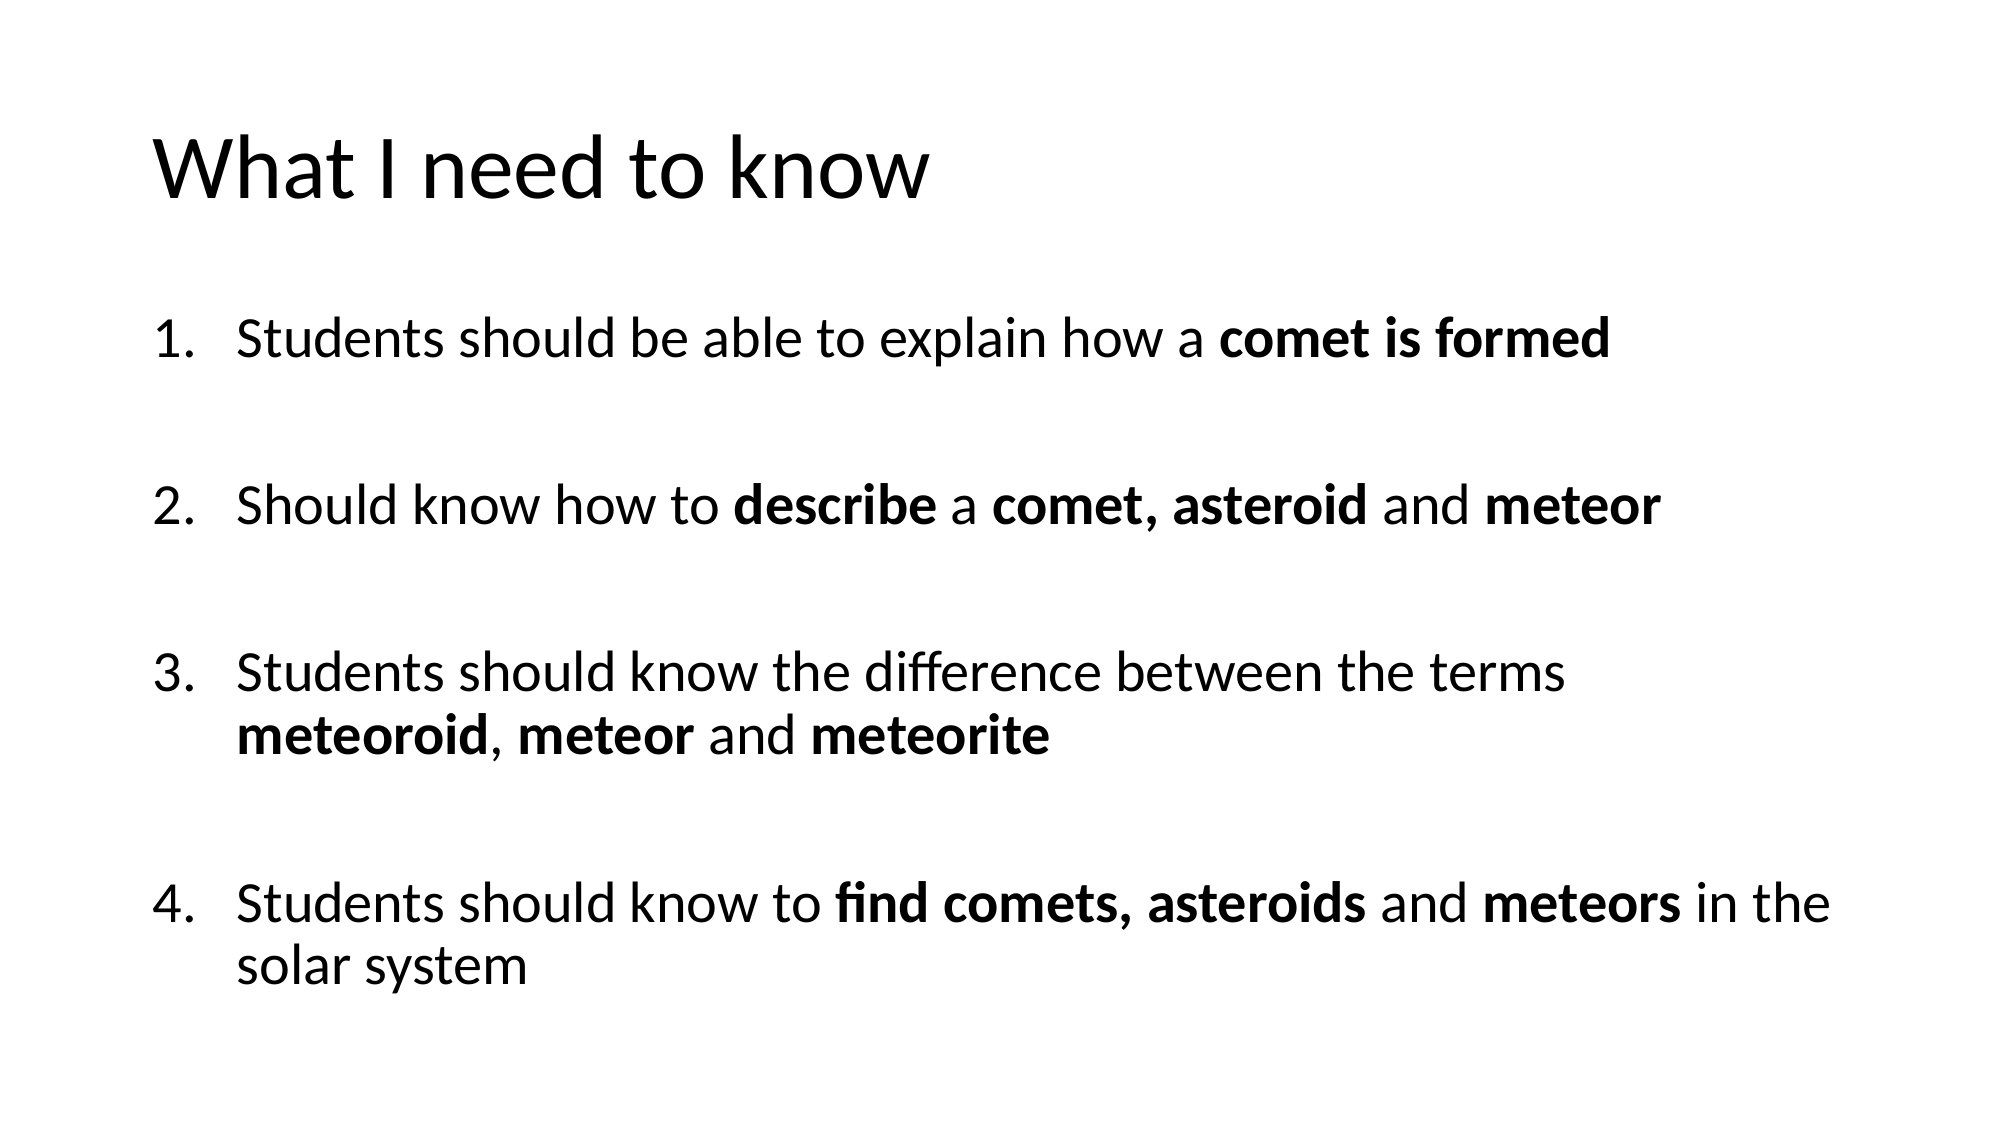

# What I need to know
Students should be able to explain how a comet is formed

Should know how to describe a comet, asteroid and meteor

Students should know the difference between the terms meteoroid, meteor and meteorite

Students should know to find comets, asteroids and meteors in the solar system